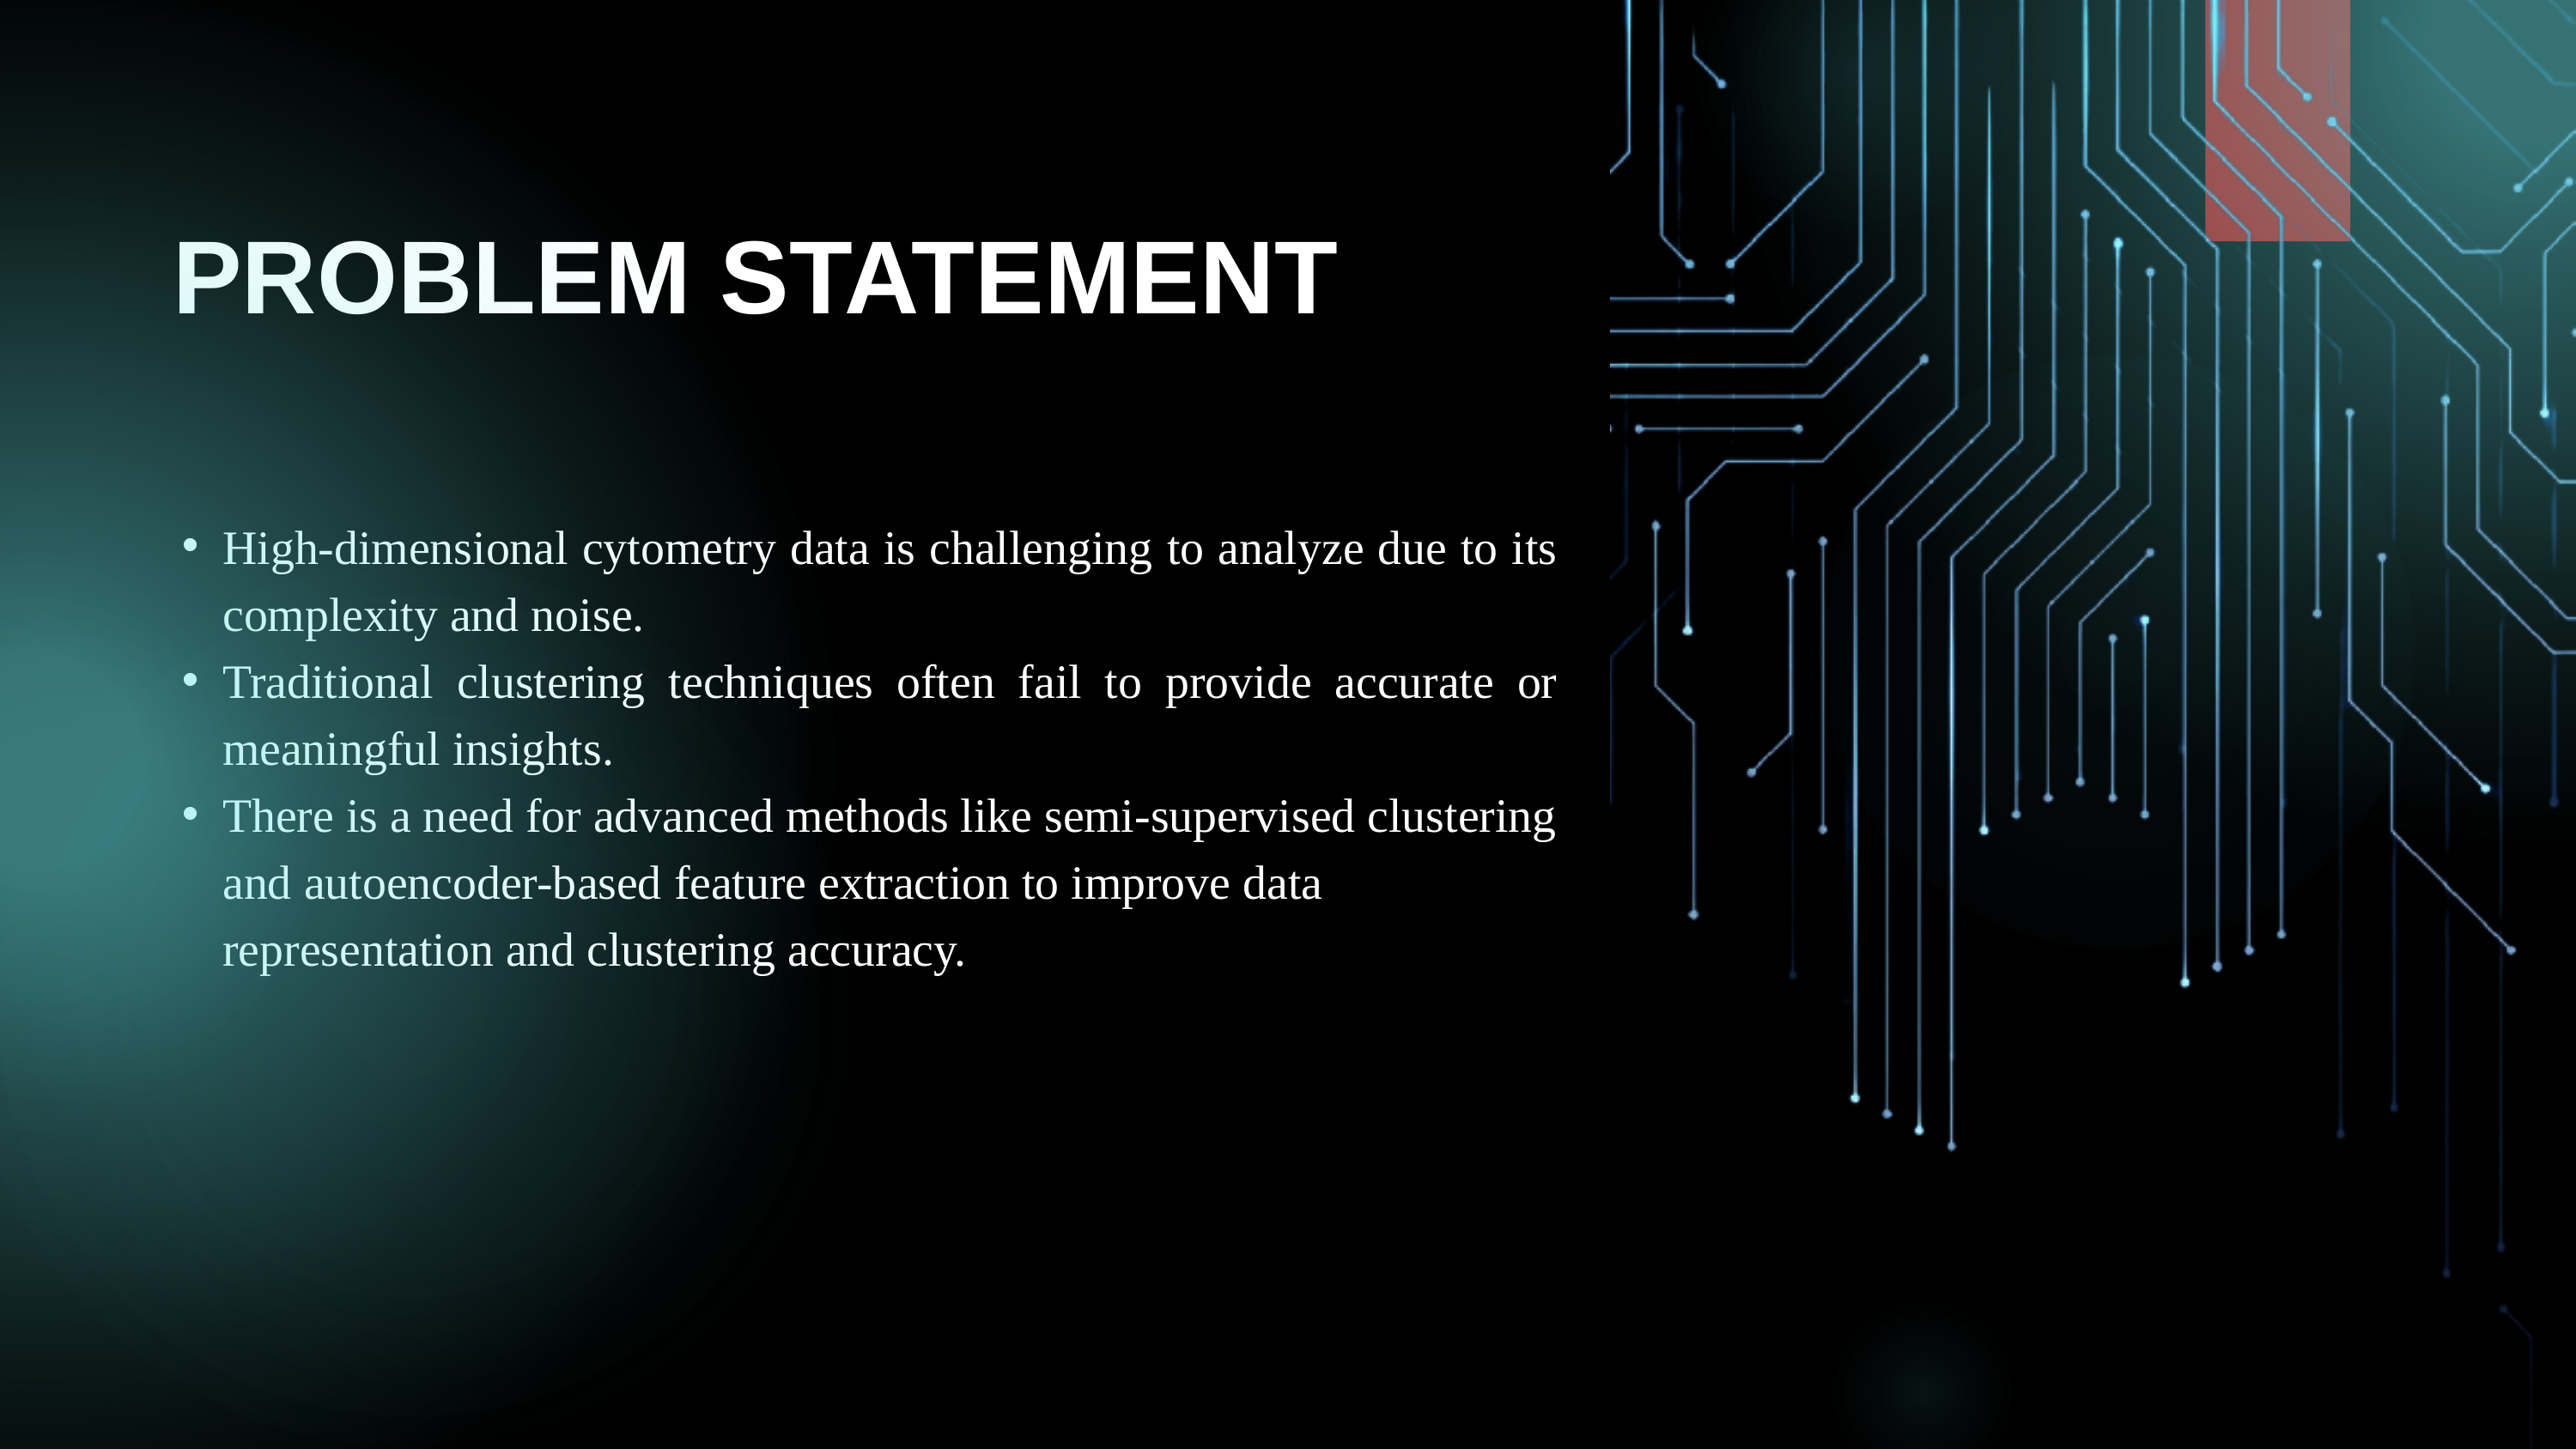

PROBLEM STATEMENT
High-dimensional cytometry data is challenging to analyze due to its complexity and noise.
Traditional clustering techniques often fail to provide accurate or meaningful insights.
There is a need for advanced methods like semi-supervised clustering and autoencoder-based feature extraction to improve data representation and clustering accuracy.